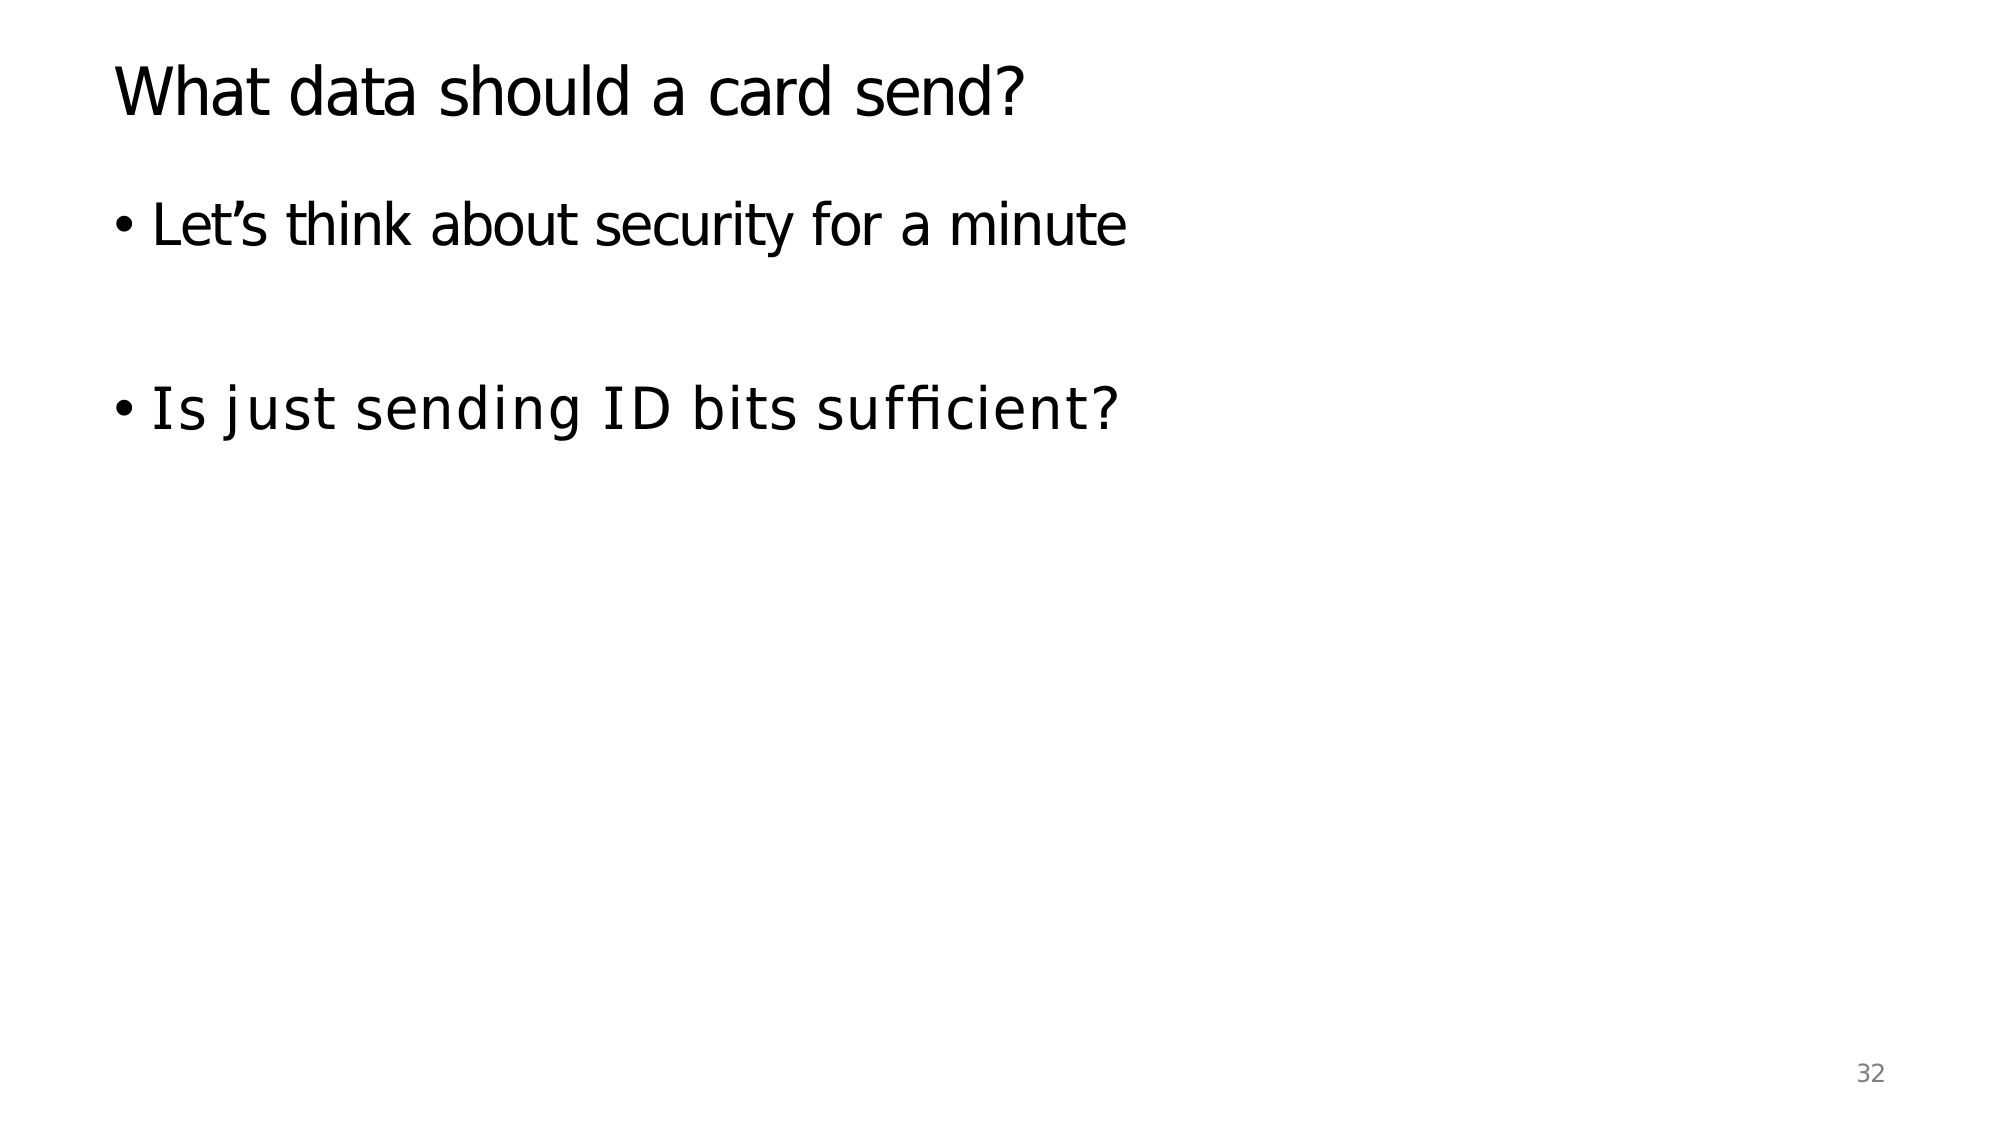

# What data should a card send?
Let’s think about security for a minute

Is just sending ID bits sufficient?
32